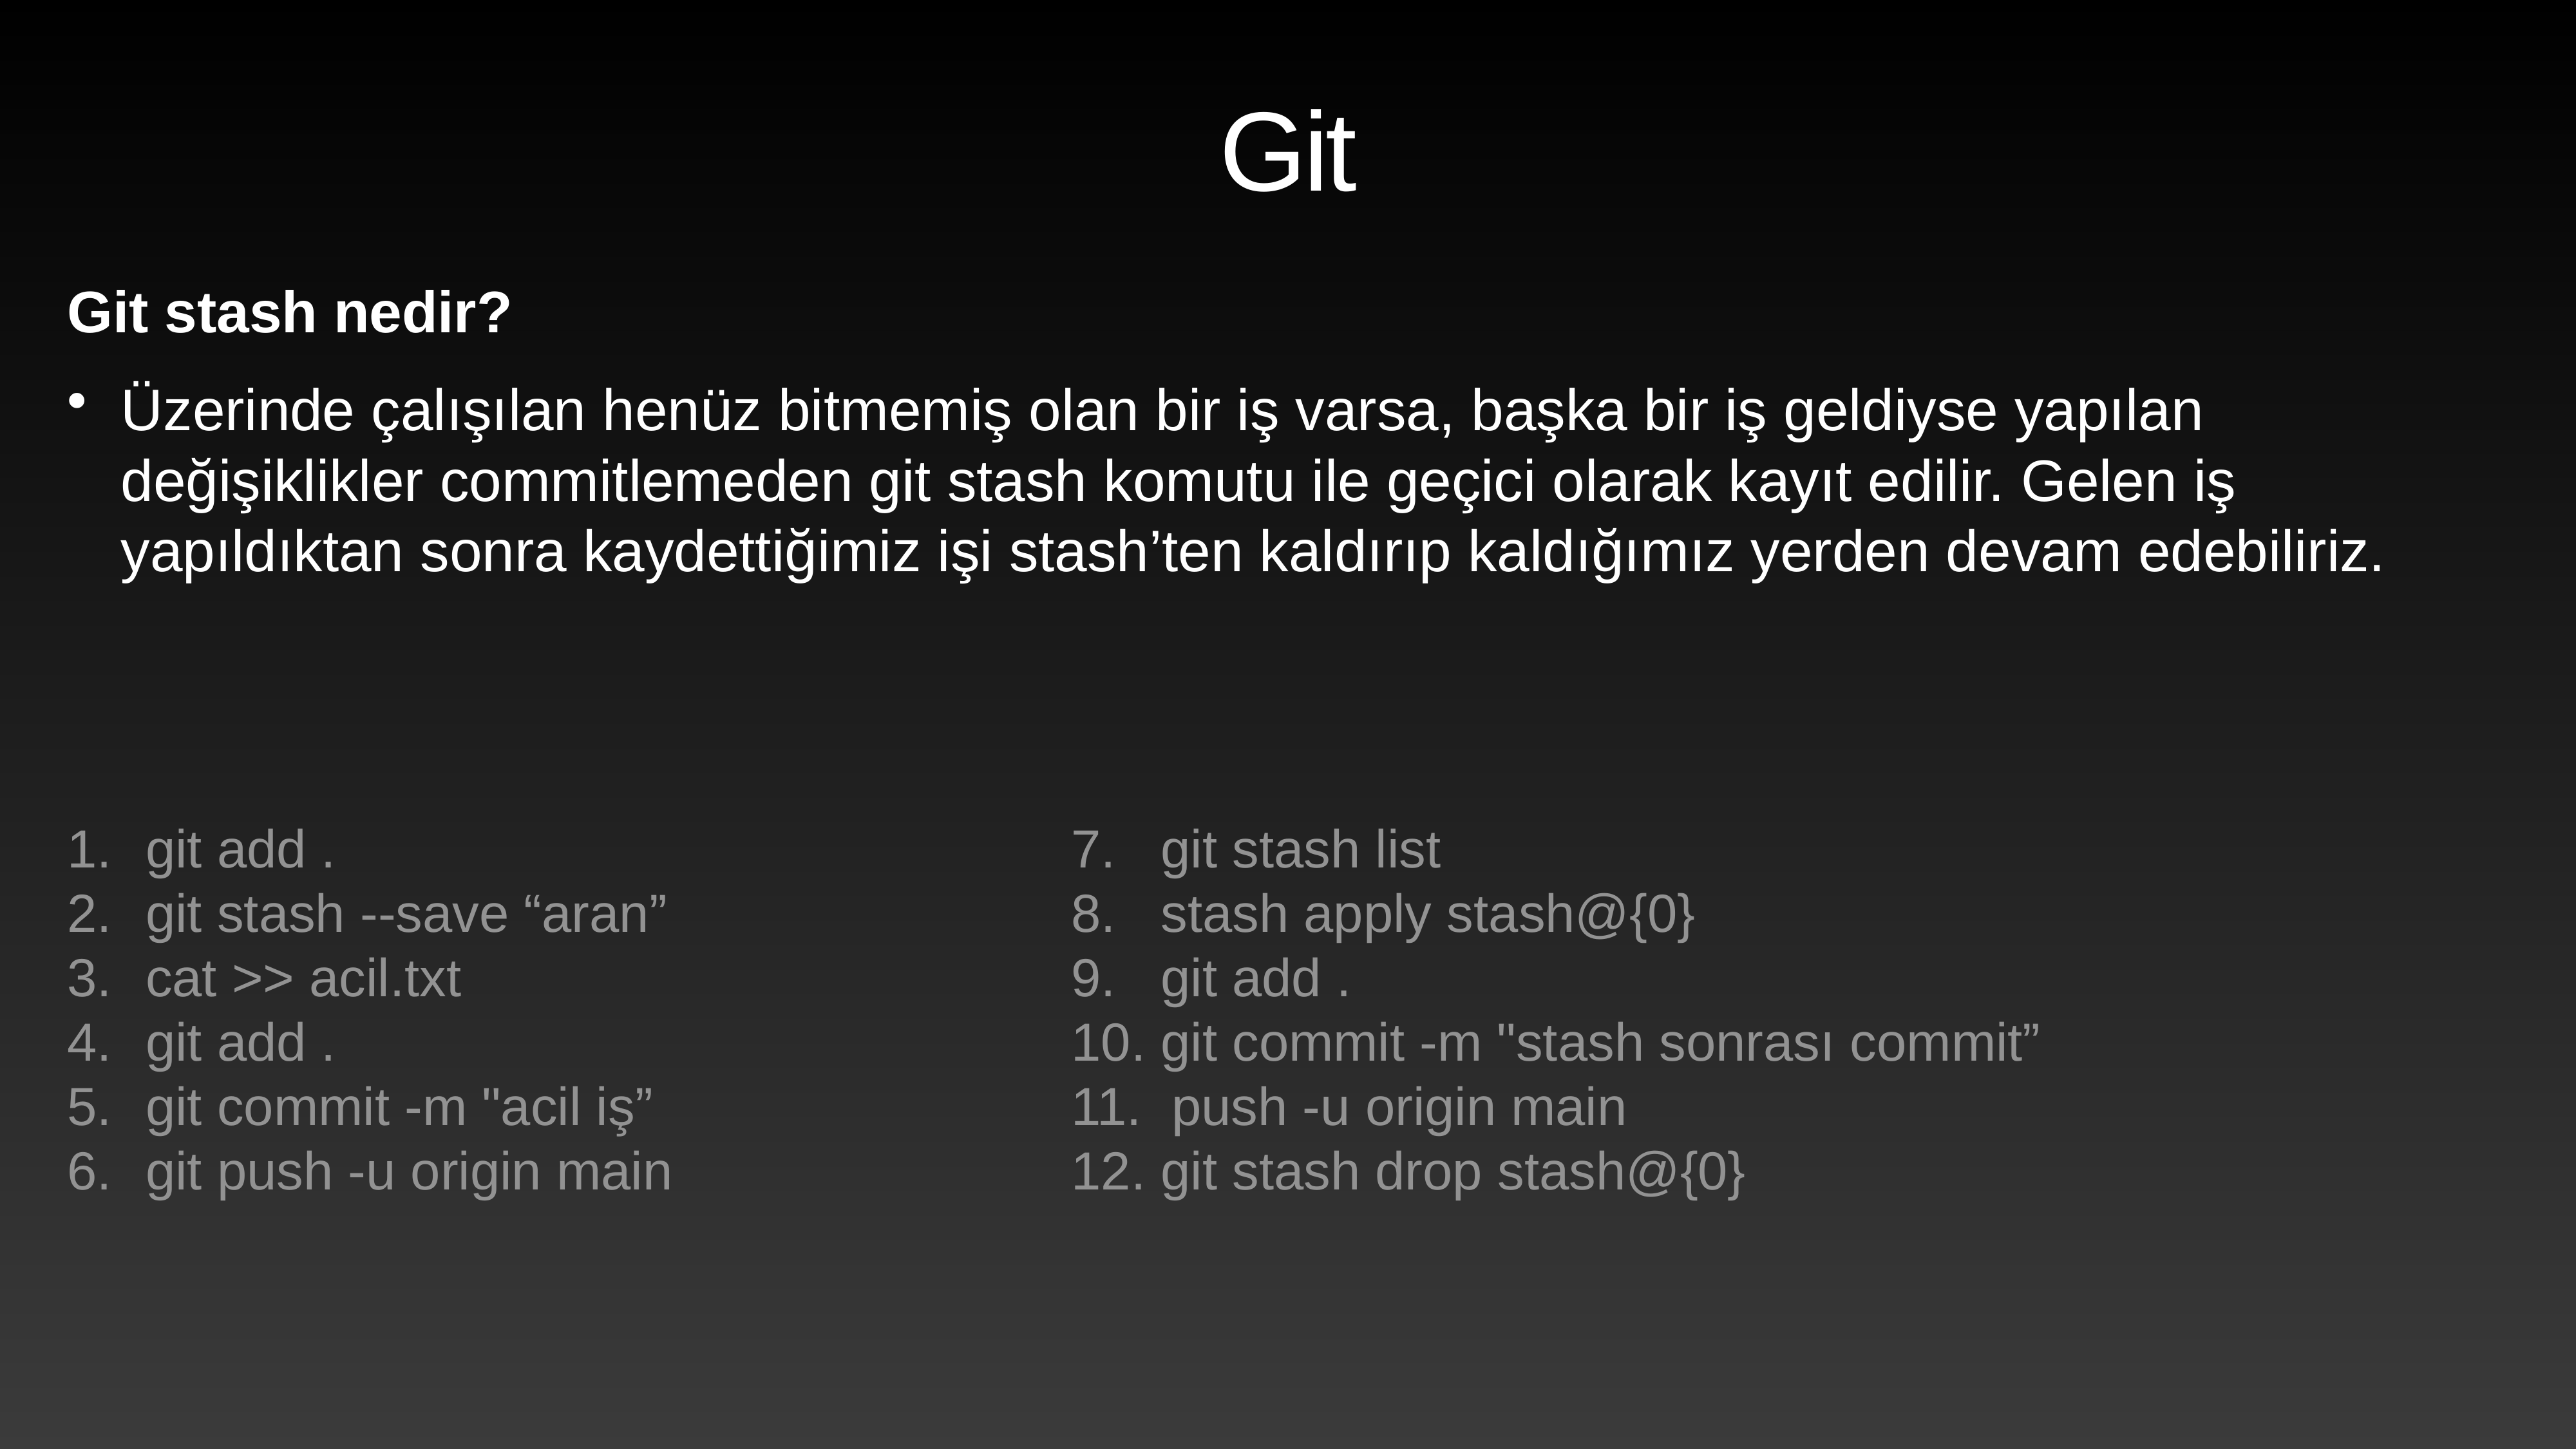

# Git
Git stash nedir?
Üzerinde çalışılan henüz bitmemiş olan bir iş varsa, başka bir iş geldiyse yapılan değişiklikler commitlemeden git stash komutu ile geçici olarak kayıt edilir. Gelen iş yapıldıktan sonra kaydettiğimiz işi stash’ten kaldırıp kaldığımız yerden devam edebiliriz.
git add .
git stash --save “aran”
cat >> acil.txt
git add .
git commit -m "acil iş”
git push -u origin main
7.   git stash list
8.   stash apply stash@{0}
9.   git add .
10. git commit -m "stash sonrası commit”
11.  push -u origin main
12. git stash drop stash@{0}